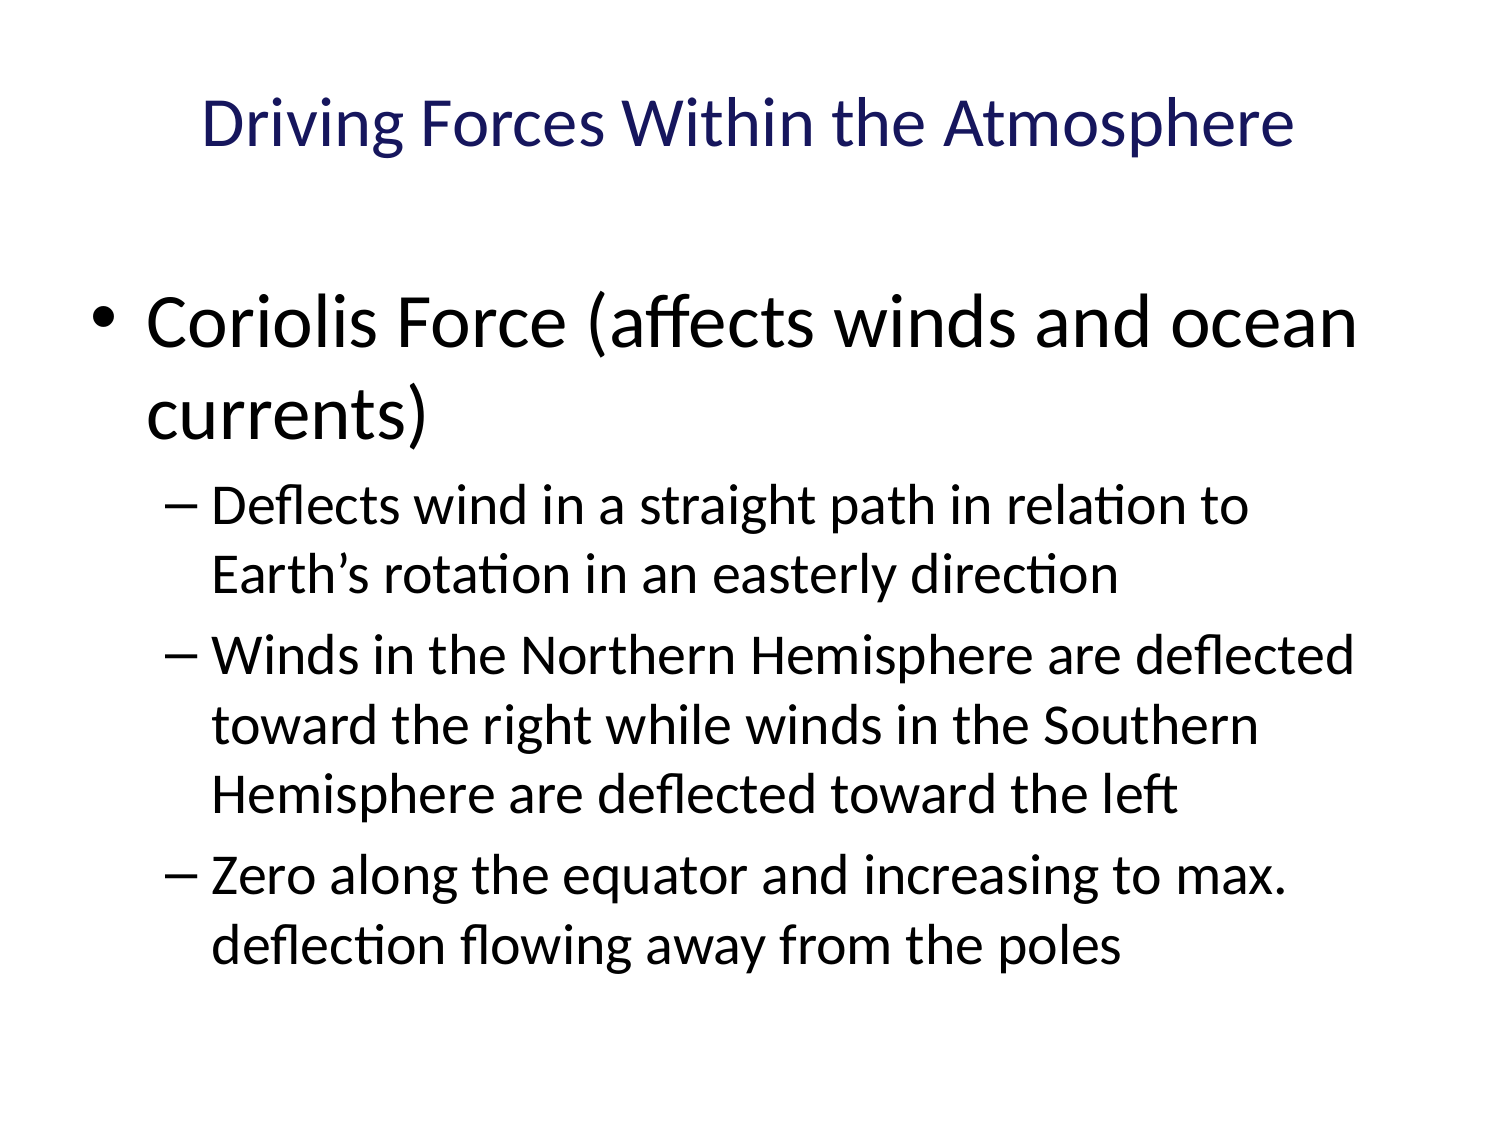

# Driving Forces Within the Atmosphere
Coriolis Force (affects winds and ocean currents)
Deflects wind in a straight path in relation to Earth’s rotation in an easterly direction
Winds in the Northern Hemisphere are deflected toward the right while winds in the Southern Hemisphere are deflected toward the left
Zero along the equator and increasing to max. deflection flowing away from the poles